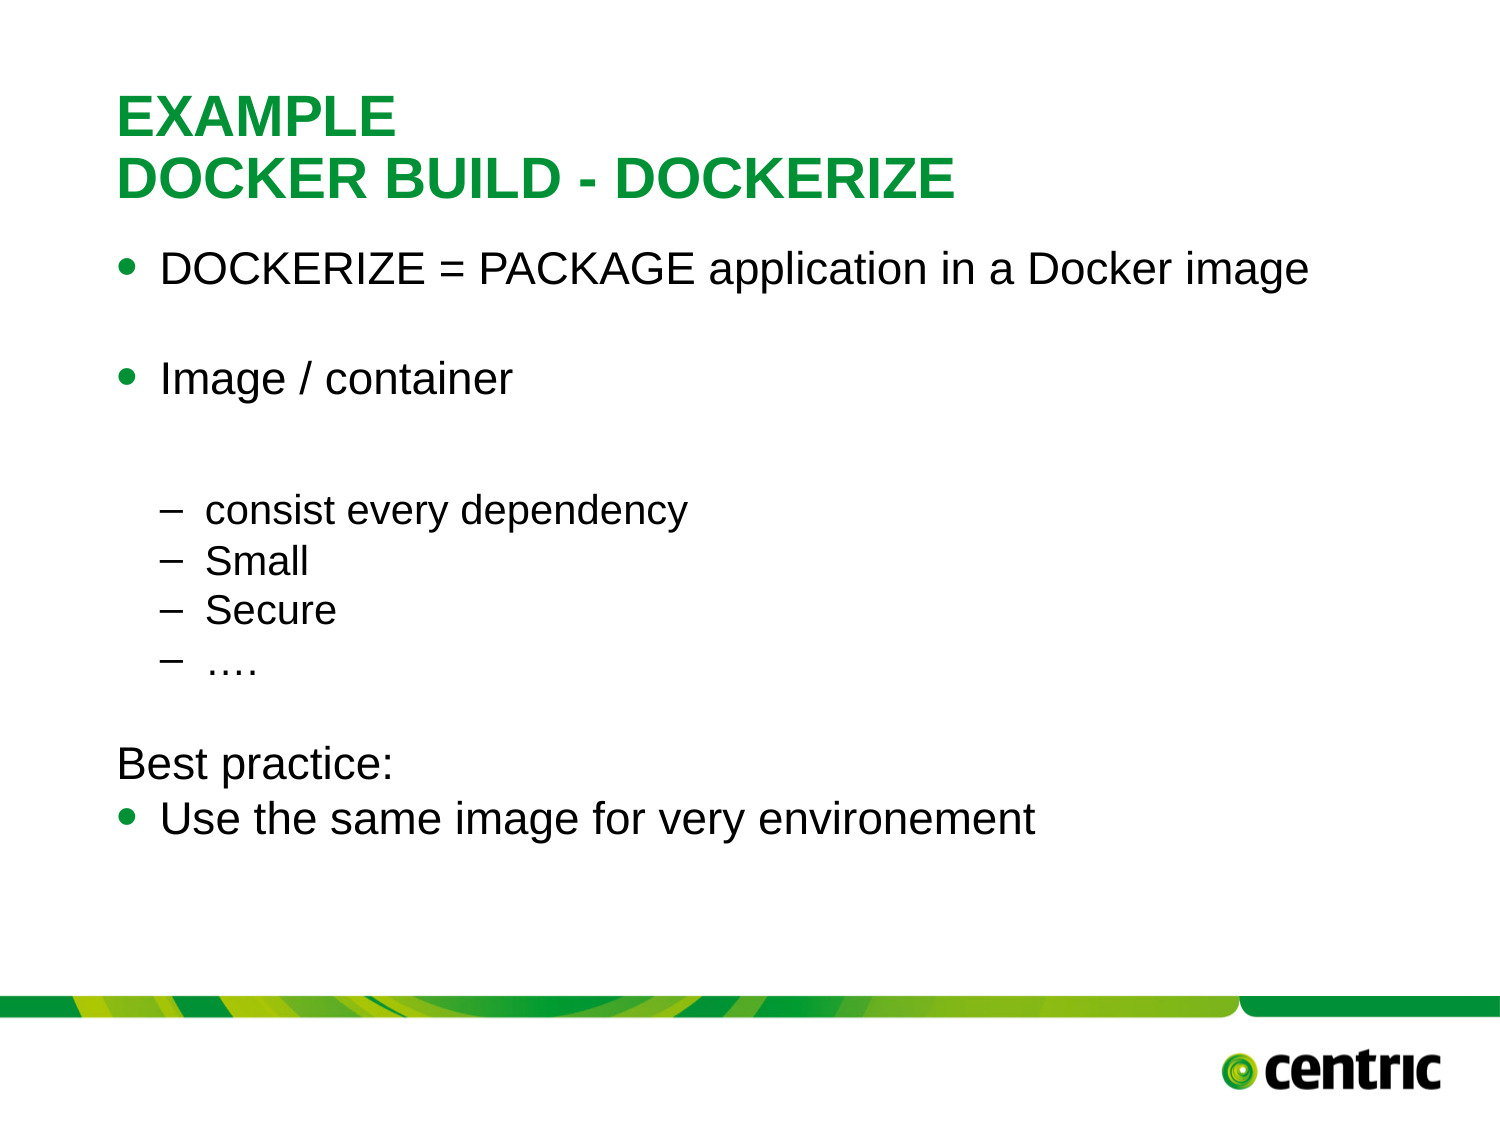

# EXAMPLE DOCKER BUILD - DOCKERIZE
DOCKERIZE = PACKAGE application in a Docker image

Image / container

consist every dependency
Small
Secure
….

Best practice:
Use the same image for very environement

TITLE PRESENTATION
Versie 0.8 - 16 september 2017